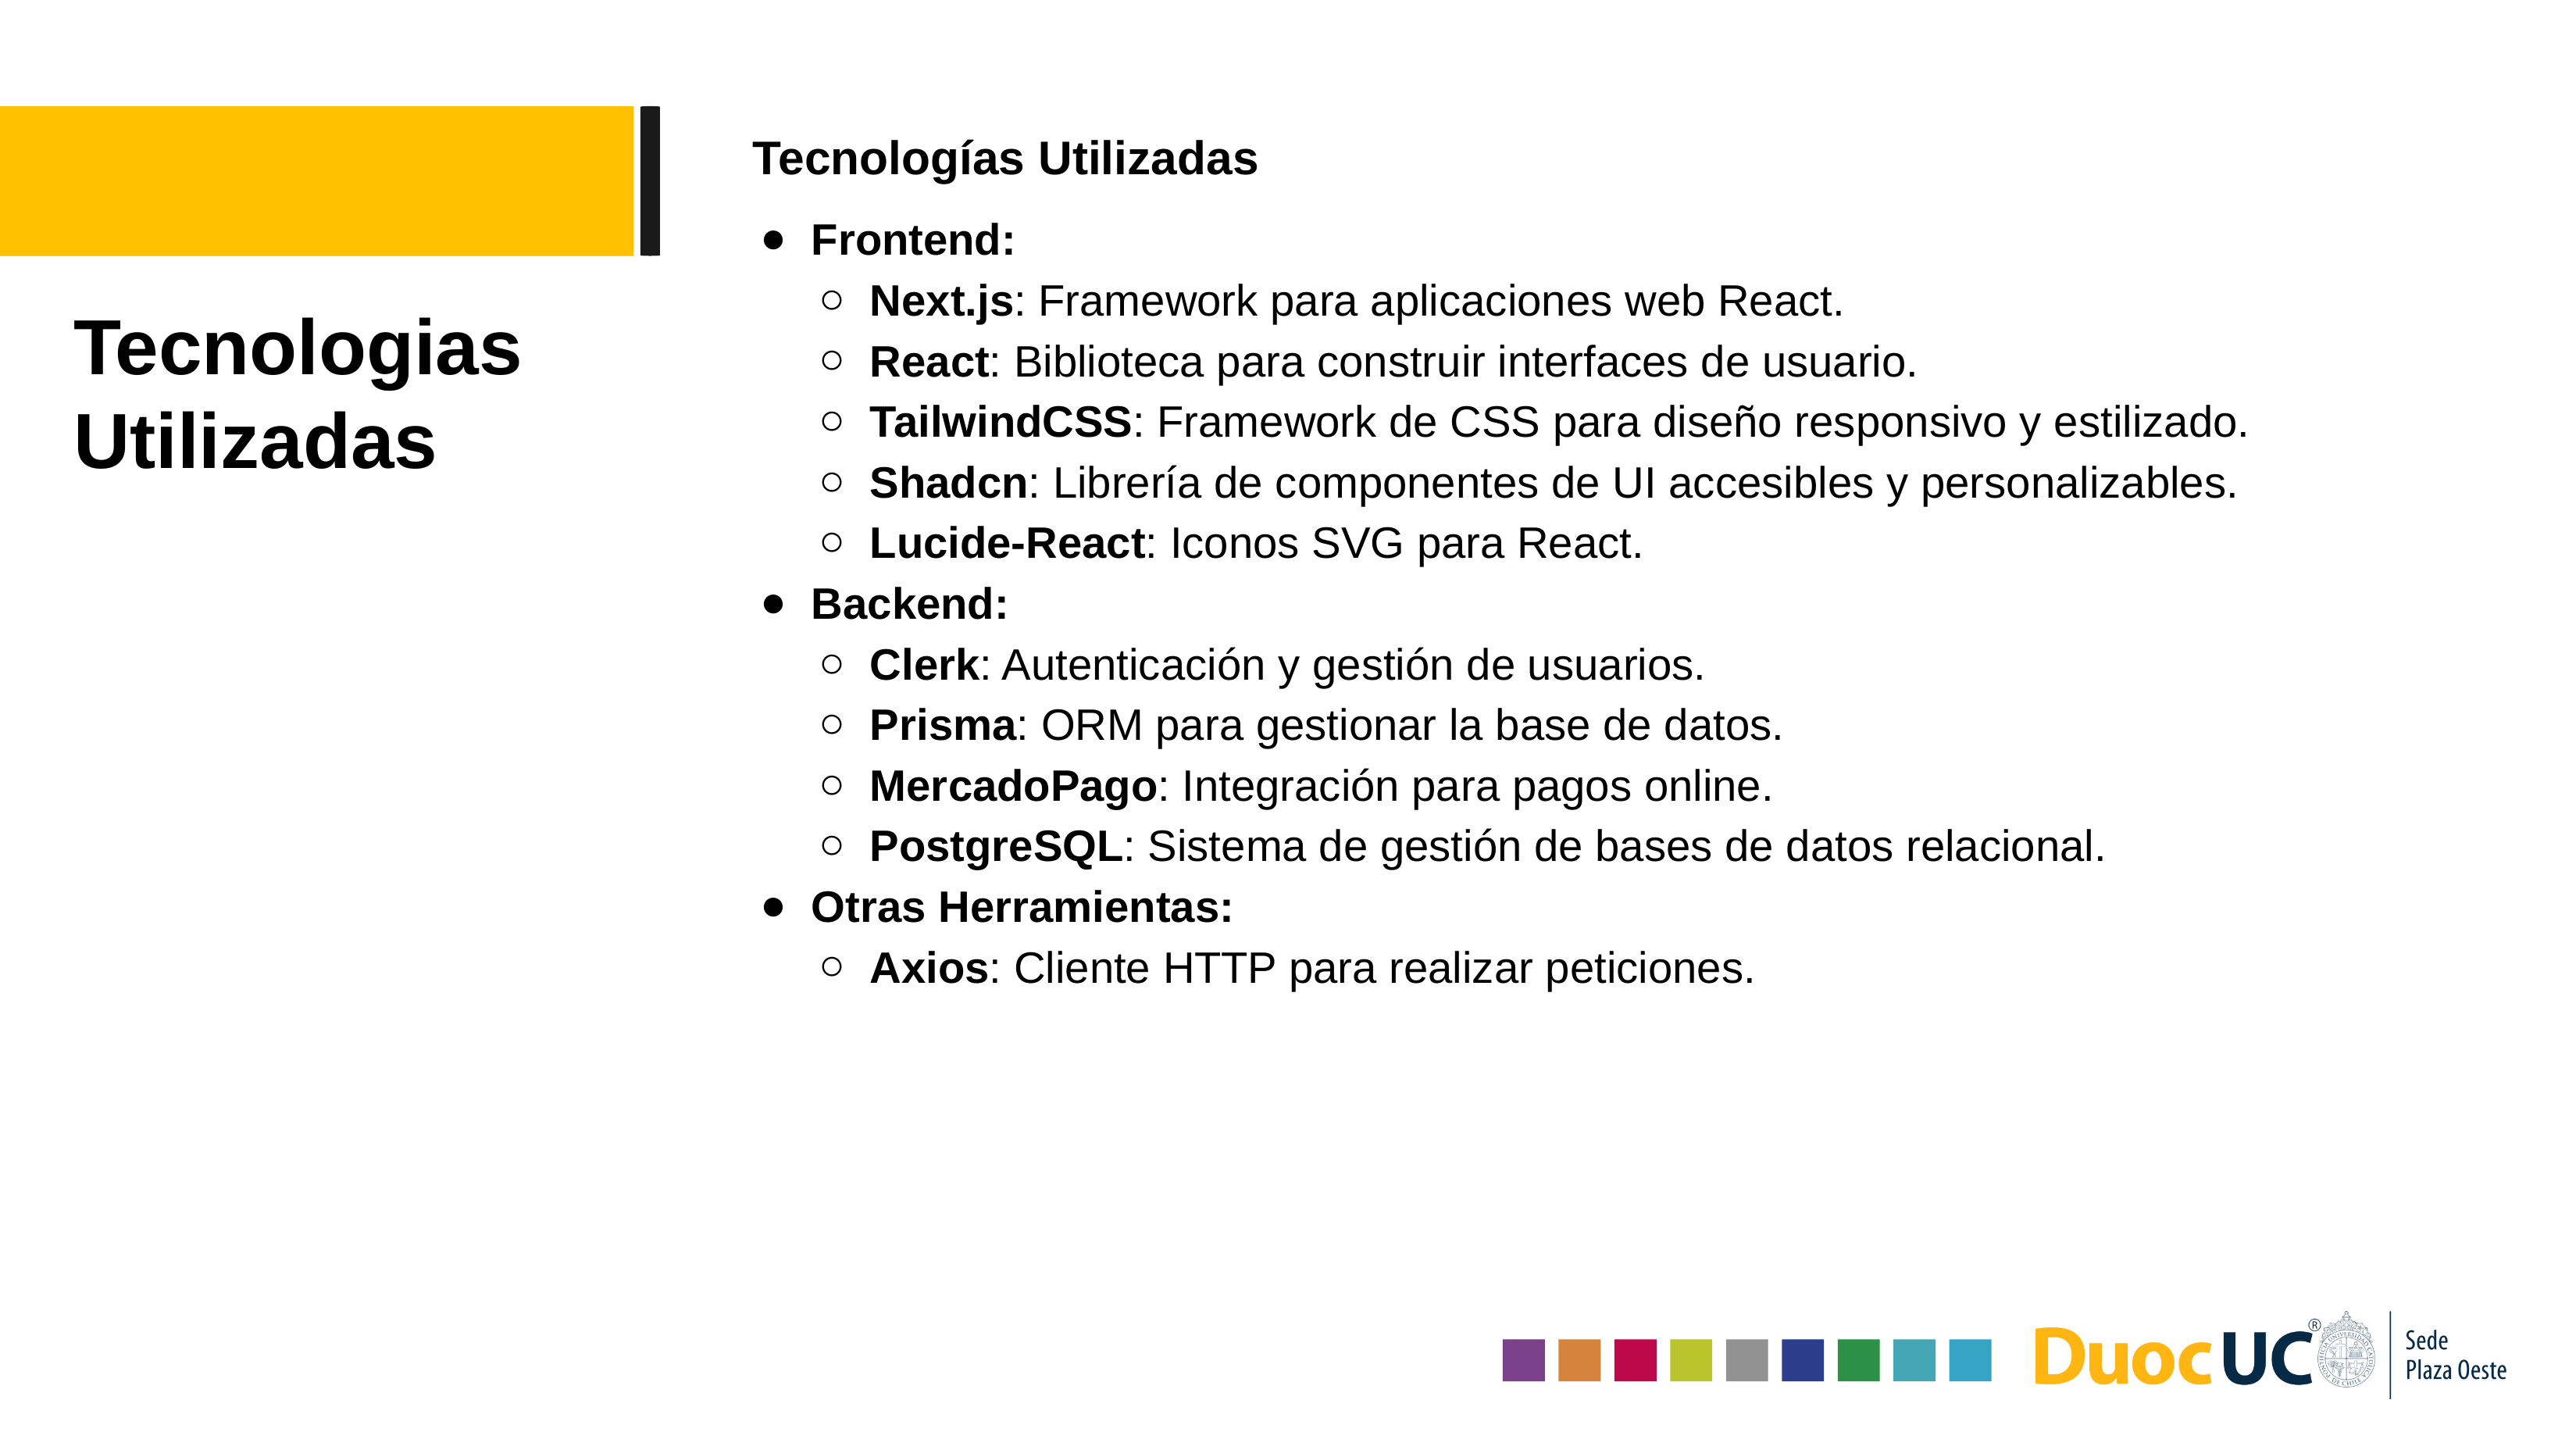

Tecnologías Utilizadas
Frontend:
Next.js: Framework para aplicaciones web React.
React: Biblioteca para construir interfaces de usuario.
TailwindCSS: Framework de CSS para diseño responsivo y estilizado.
Shadcn: Librería de componentes de UI accesibles y personalizables.
Lucide-React: Iconos SVG para React.
Backend:
Clerk: Autenticación y gestión de usuarios.
Prisma: ORM para gestionar la base de datos.
MercadoPago: Integración para pagos online.
PostgreSQL: Sistema de gestión de bases de datos relacional.
Otras Herramientas:
Axios: Cliente HTTP para realizar peticiones.

Tecnologias Utilizadas